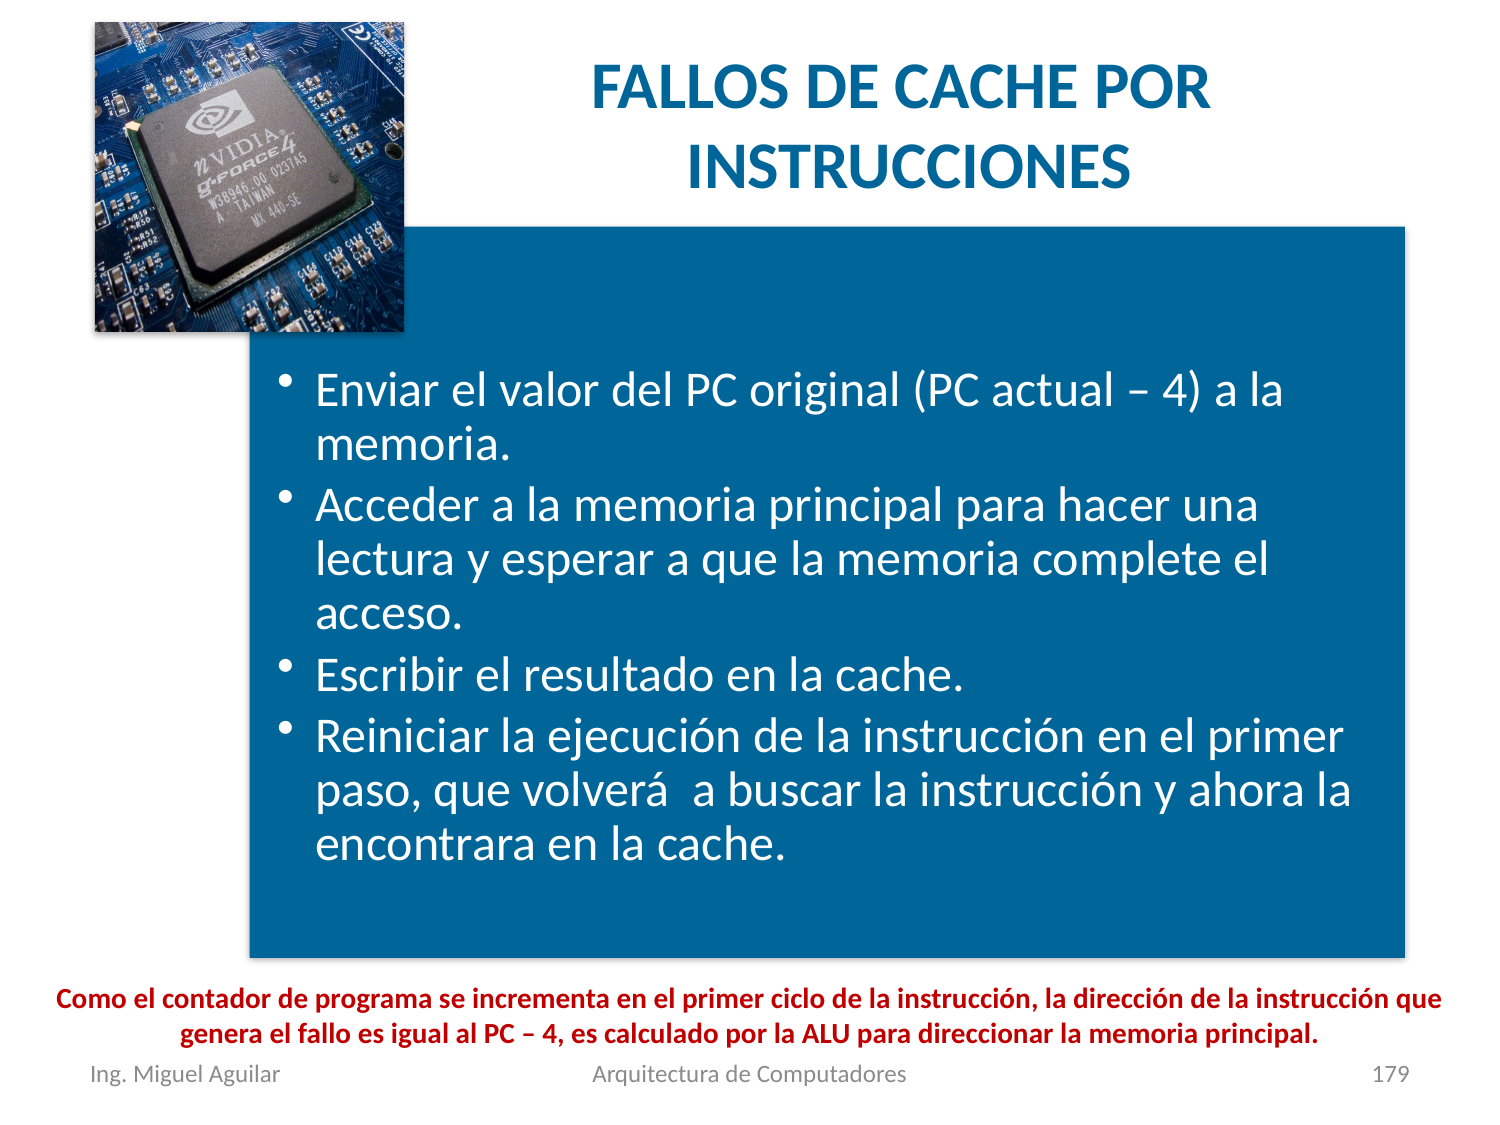

Enviar el valor del PC original (PC actual – 4) a la memoria.
Acceder a la memoria principal para hacer una lectura y esperar a que la memoria complete el acceso.
Escribir el resultado en la cache.
Reiniciar la ejecución de la instrucción en el primer paso, que volverá  a buscar la instrucción y ahora la encontrara en la cache.
FALLOS DE CACHE POR
 INSTRUCCIONES
Como el contador de programa se incrementa en el primer ciclo de la instrucción, la dirección de la instrucción que genera el fallo es igual al PC – 4, es calculado por la ALU para direccionar la memoria principal.
Ing. Miguel Aguilar
Arquitectura de Computadores
179